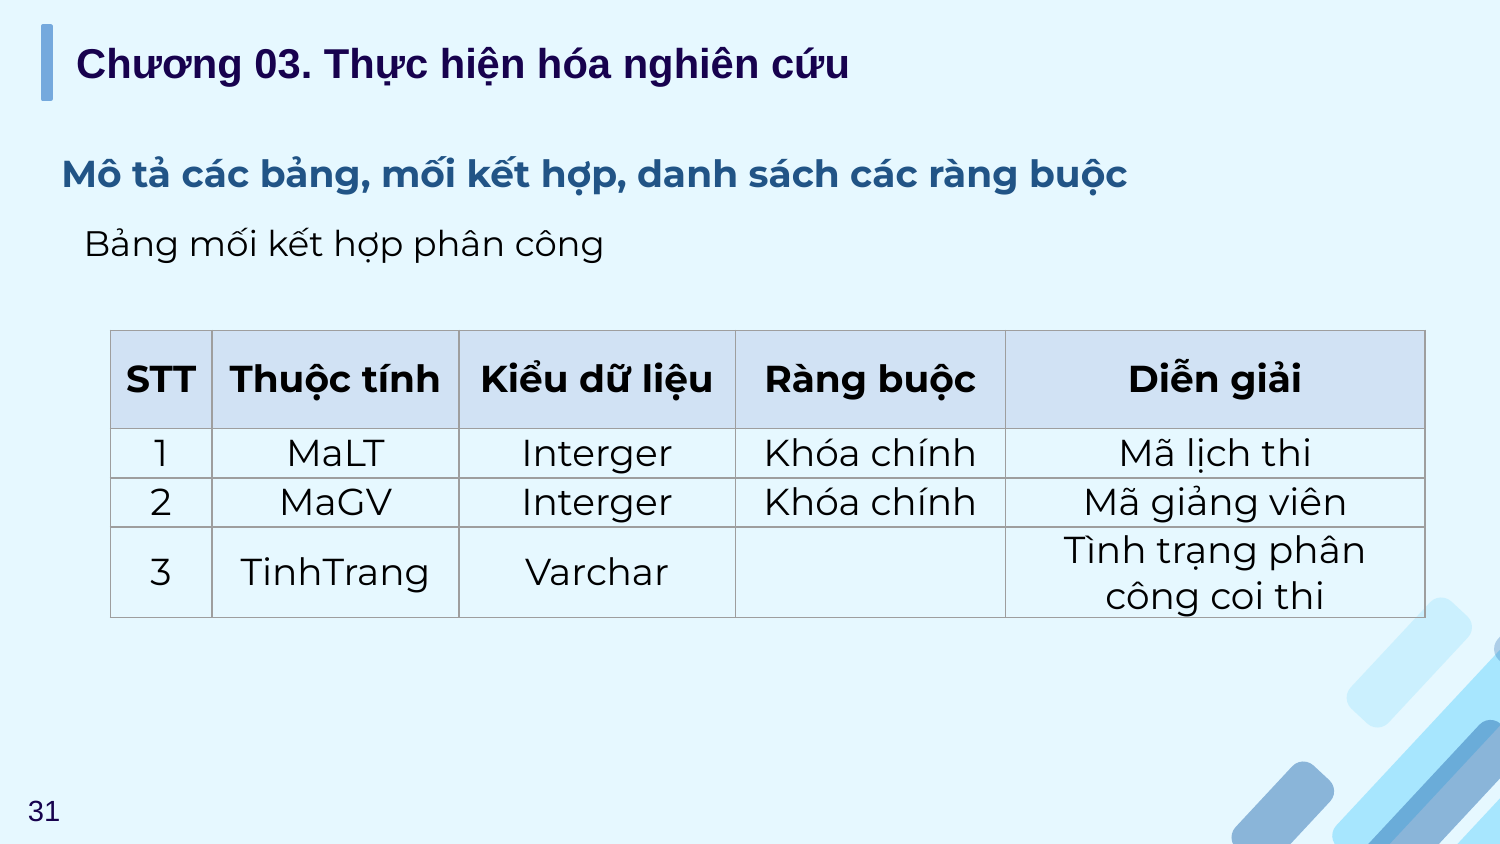

Chương 03. Thực hiện hóa nghiên cứu
Mô tả các bảng, mối kết hợp, danh sách các ràng buộc
Bảng mối kết hợp phân công
| STT | Thuộc tính | Kiểu dữ liệu | Ràng buộc | Diễn giải |
| --- | --- | --- | --- | --- |
| 1 | MaLT | Interger | Khóa chính | Mã lịch thi |
| 2 | MaGV | Interger | Khóa chính | Mã giảng viên |
| 3 | TinhTrang | Varchar |  | Tình trạng phân công coi thi |
31